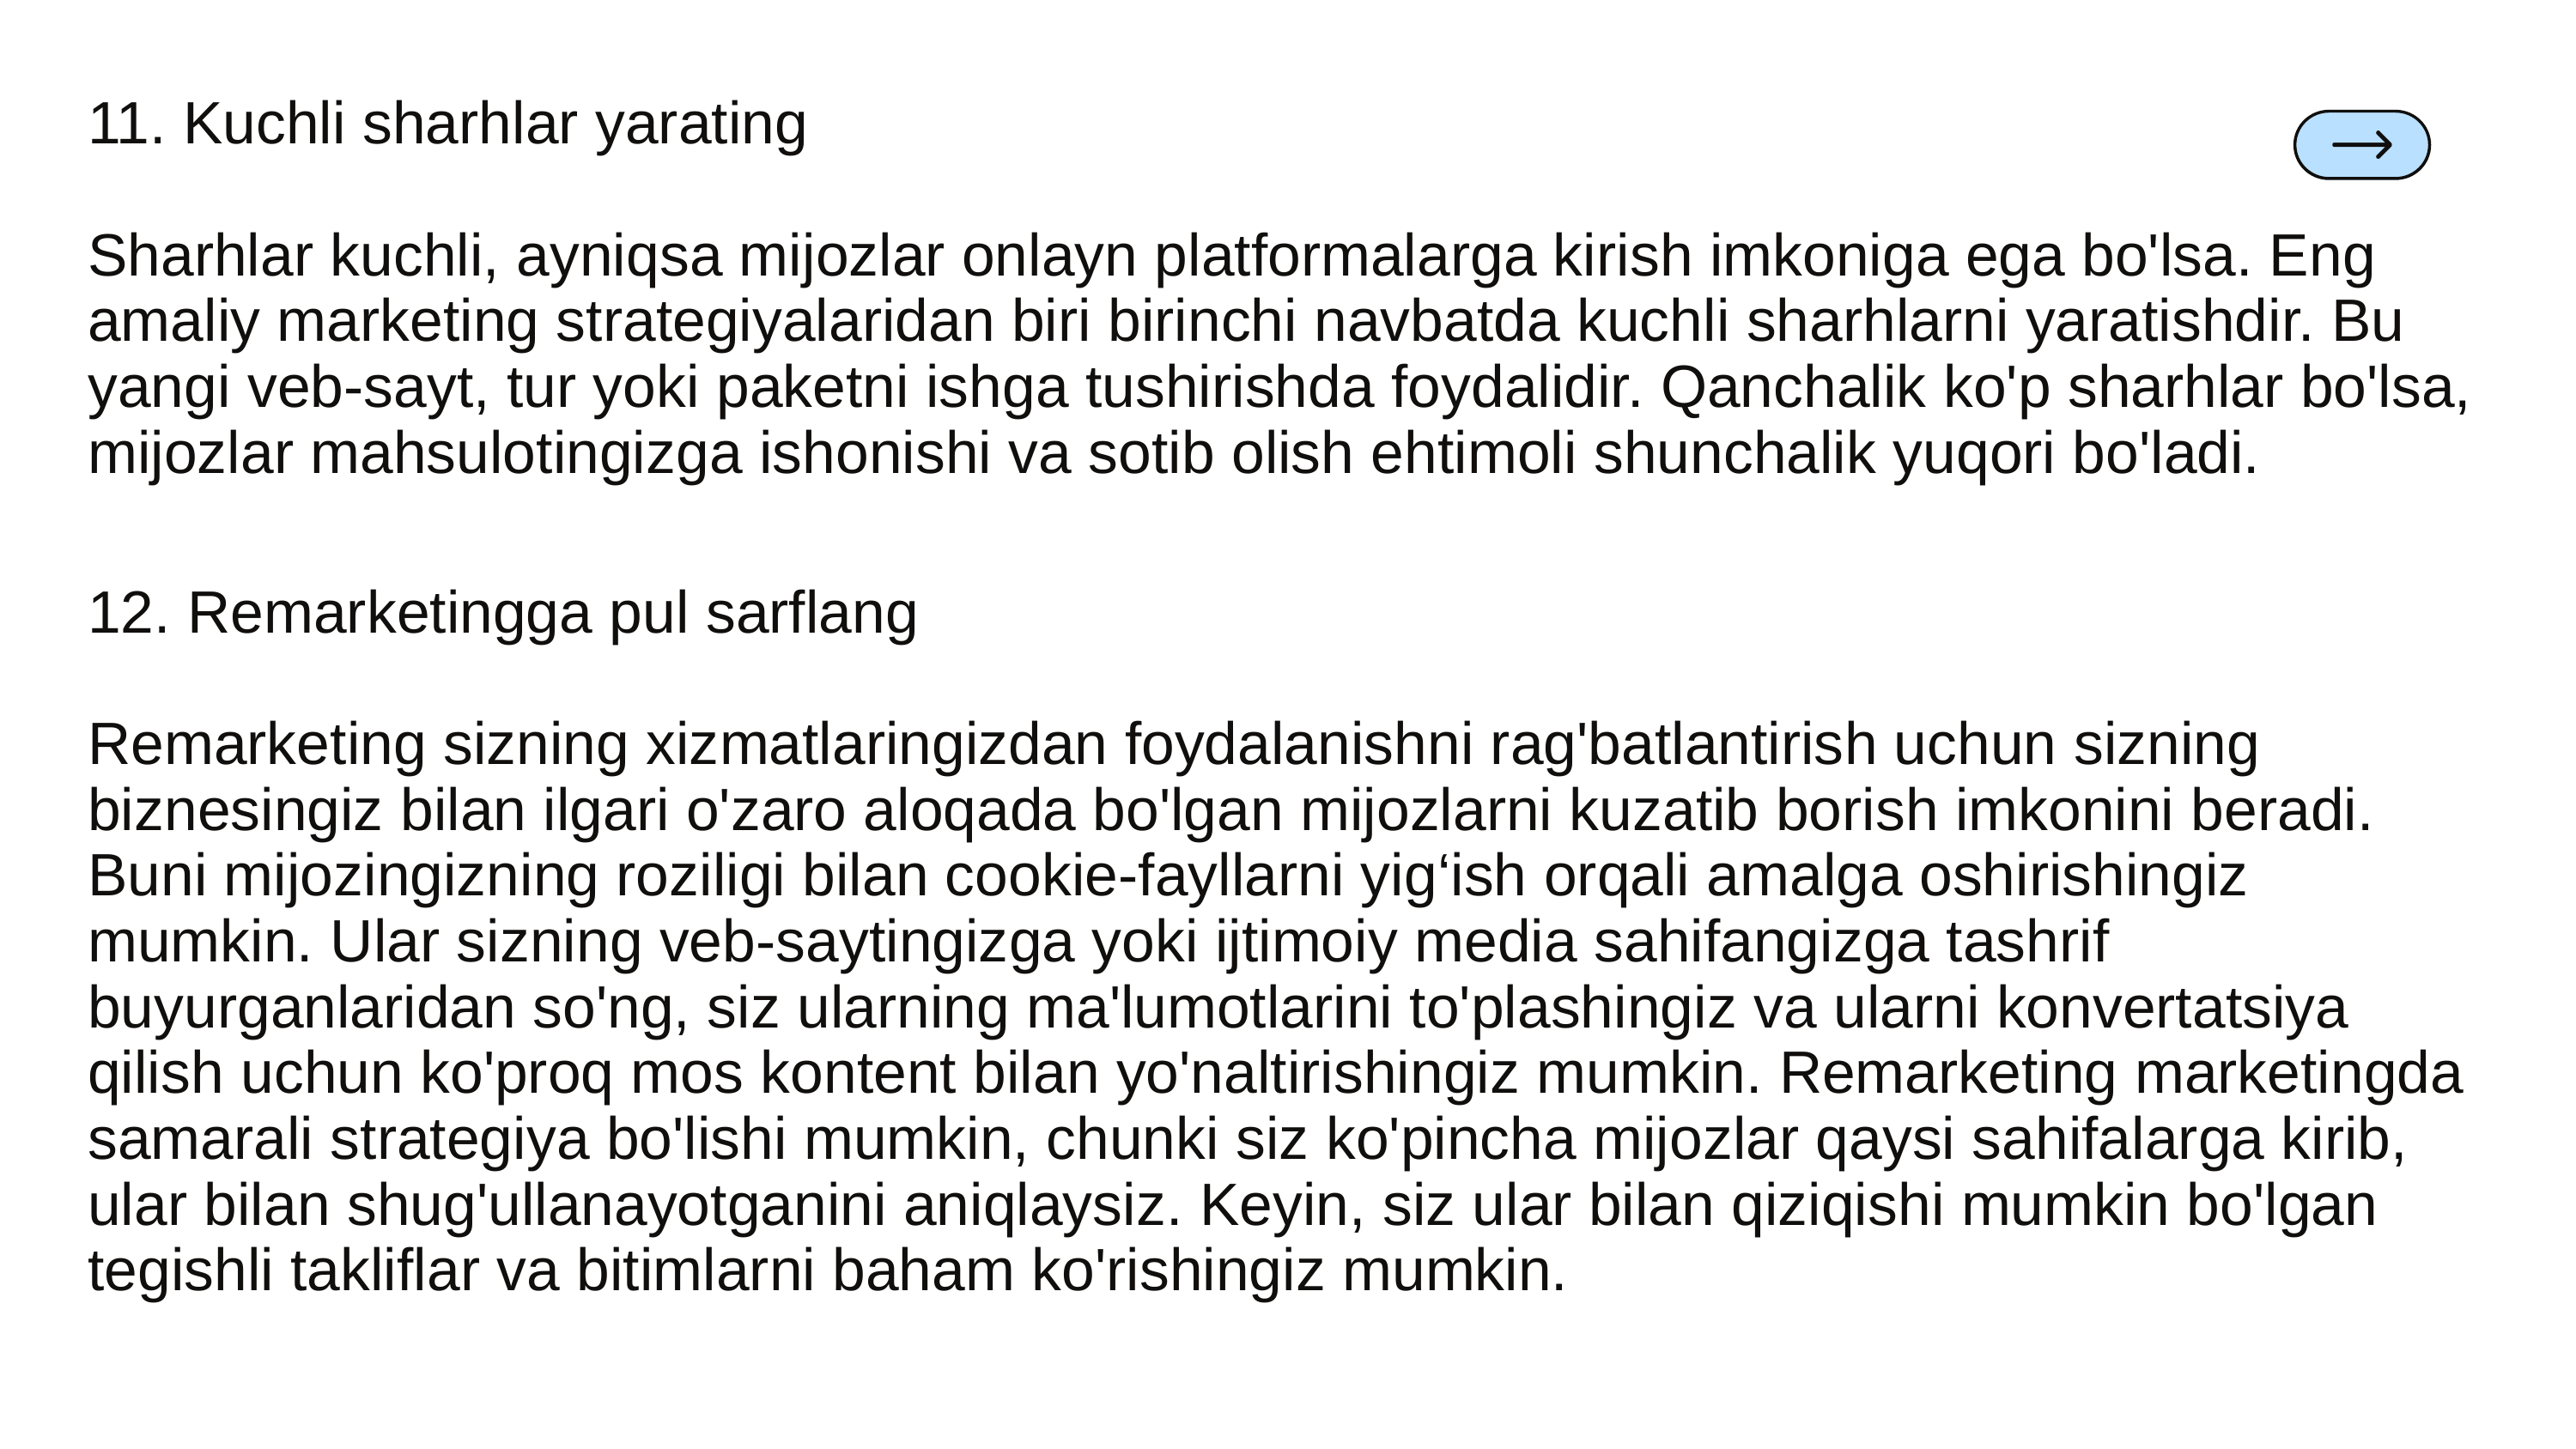

11. Kuchli sharhlar yarating

Sharhlar kuchli, ayniqsa mijozlar onlayn platformalarga kirish imkoniga ega bo'lsa. Eng amaliy marketing strategiyalaridan biri birinchi navbatda kuchli sharhlarni yaratishdir. Bu yangi veb-sayt, tur yoki paketni ishga tushirishda foydalidir. Qanchalik ko'p sharhlar bo'lsa, mijozlar mahsulotingizga ishonishi va sotib olish ehtimoli shunchalik yuqori bo'ladi.

12. Remarketingga pul sarflang

Remarketing sizning xizmatlaringizdan foydalanishni rag'batlantirish uchun sizning biznesingiz bilan ilgari o'zaro aloqada bo'lgan mijozlarni kuzatib borish imkonini beradi. Buni mijozingizning roziligi bilan cookie-fayllarni yig‘ish orqali amalga oshirishingiz mumkin. Ular sizning veb-saytingizga yoki ijtimoiy media sahifangizga tashrif buyurganlaridan so'ng, siz ularning ma'lumotlarini to'plashingiz va ularni konvertatsiya qilish uchun ko'proq mos kontent bilan yo'naltirishingiz mumkin. Remarketing marketingda samarali strategiya bo'lishi mumkin, chunki siz ko'pincha mijozlar qaysi sahifalarga kirib, ular bilan shug'ullanayotganini aniqlaysiz. Keyin, siz ular bilan qiziqishi mumkin bo'lgan tegishli takliflar va bitimlarni baham ko'rishingiz mumkin.